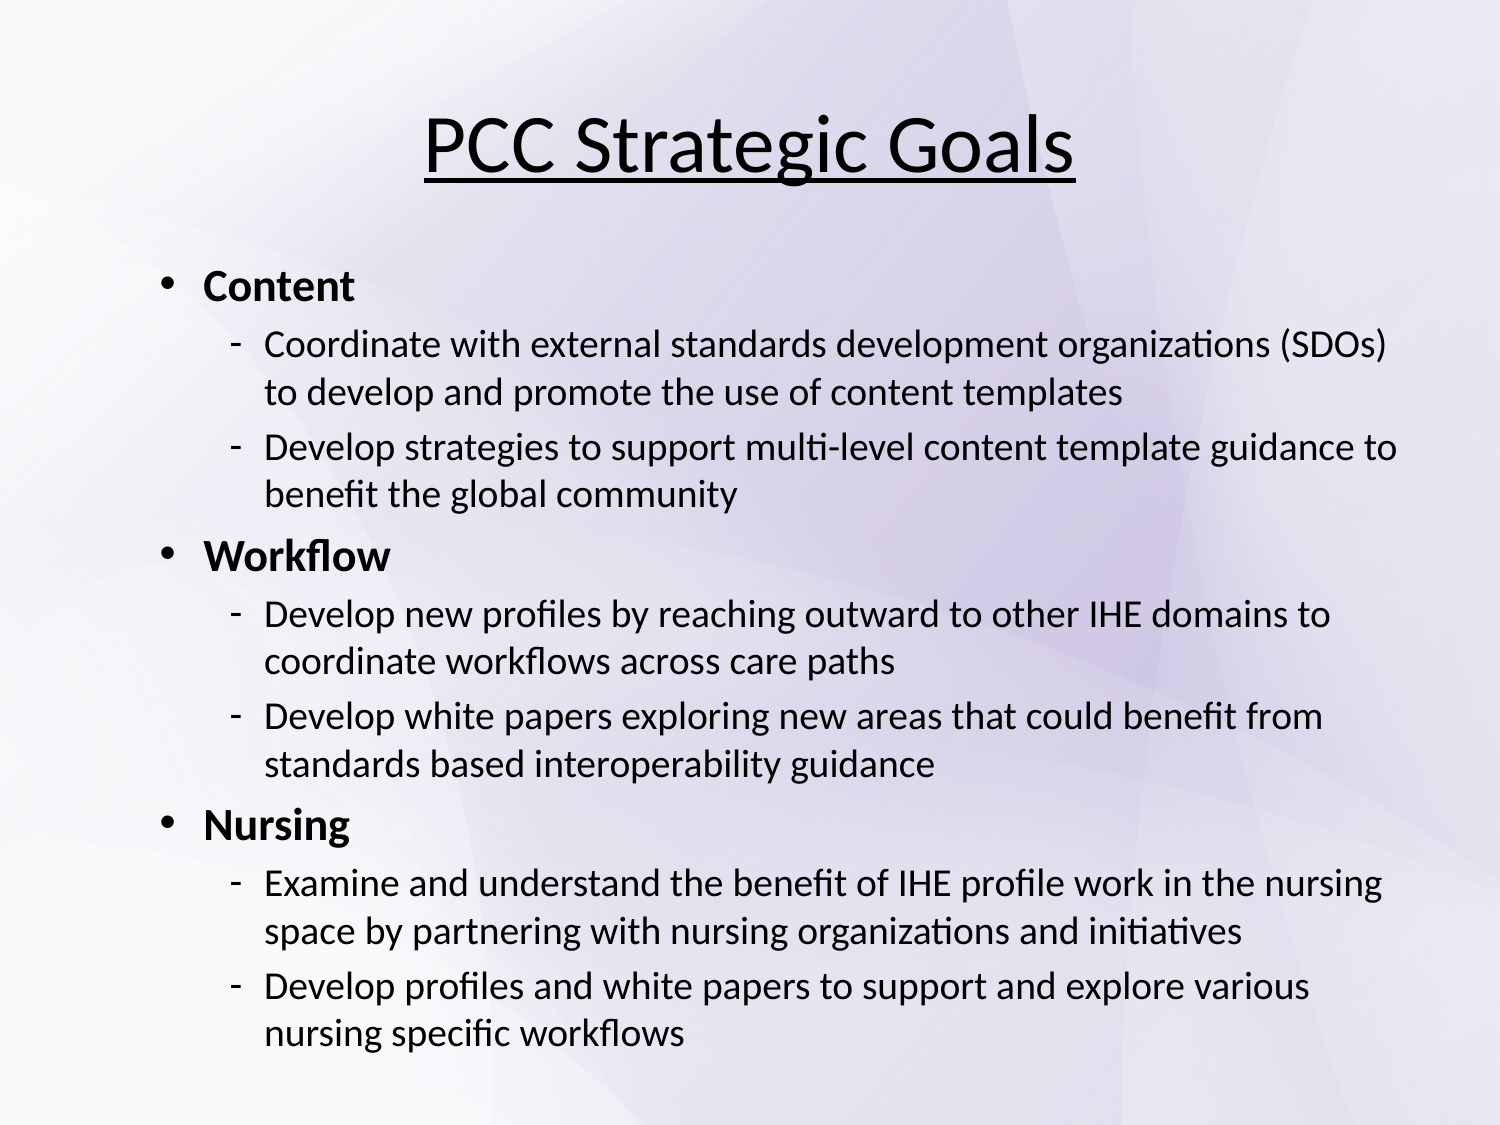

# PCC Strategic Goals
Content
Coordinate with external standards development organizations (SDOs) to develop and promote the use of content templates
Develop strategies to support multi-level content template guidance to benefit the global community
Workflow
Develop new profiles by reaching outward to other IHE domains to coordinate workflows across care paths
Develop white papers exploring new areas that could benefit from standards based interoperability guidance
Nursing
Examine and understand the benefit of IHE profile work in the nursing space by partnering with nursing organizations and initiatives
Develop profiles and white papers to support and explore various nursing specific workflows